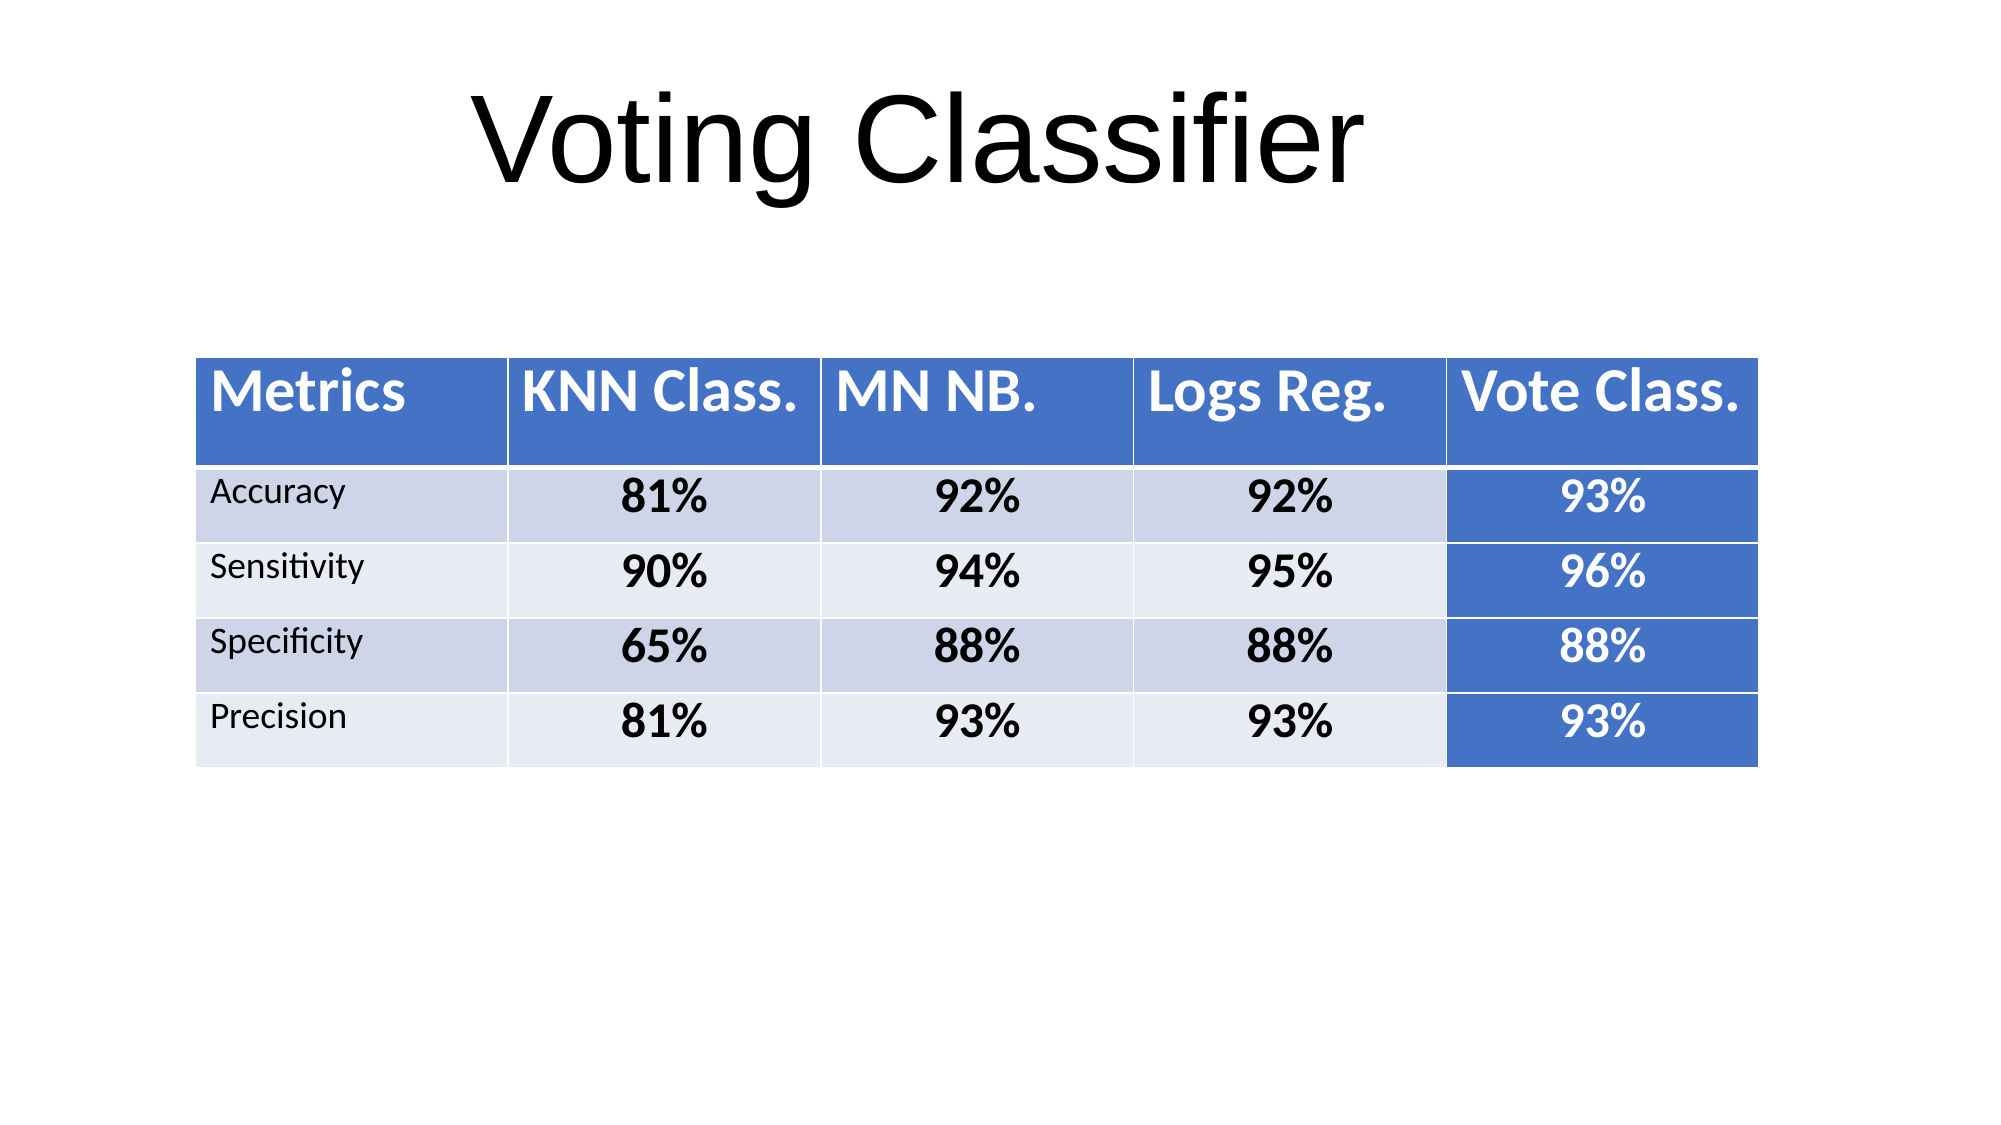

Voting Classifier
| Metrics | KNN Class. | MN NB. | Logs Reg. | Vote Class. |
| --- | --- | --- | --- | --- |
| Accuracy | 81% | 92% | 92% | 93% |
| Sensitivity | 90% | 94% | 95% | 96% |
| Specificity | 65% | 88% | 88% | 88% |
| Precision | 81% | 93% | 93% | 93% |